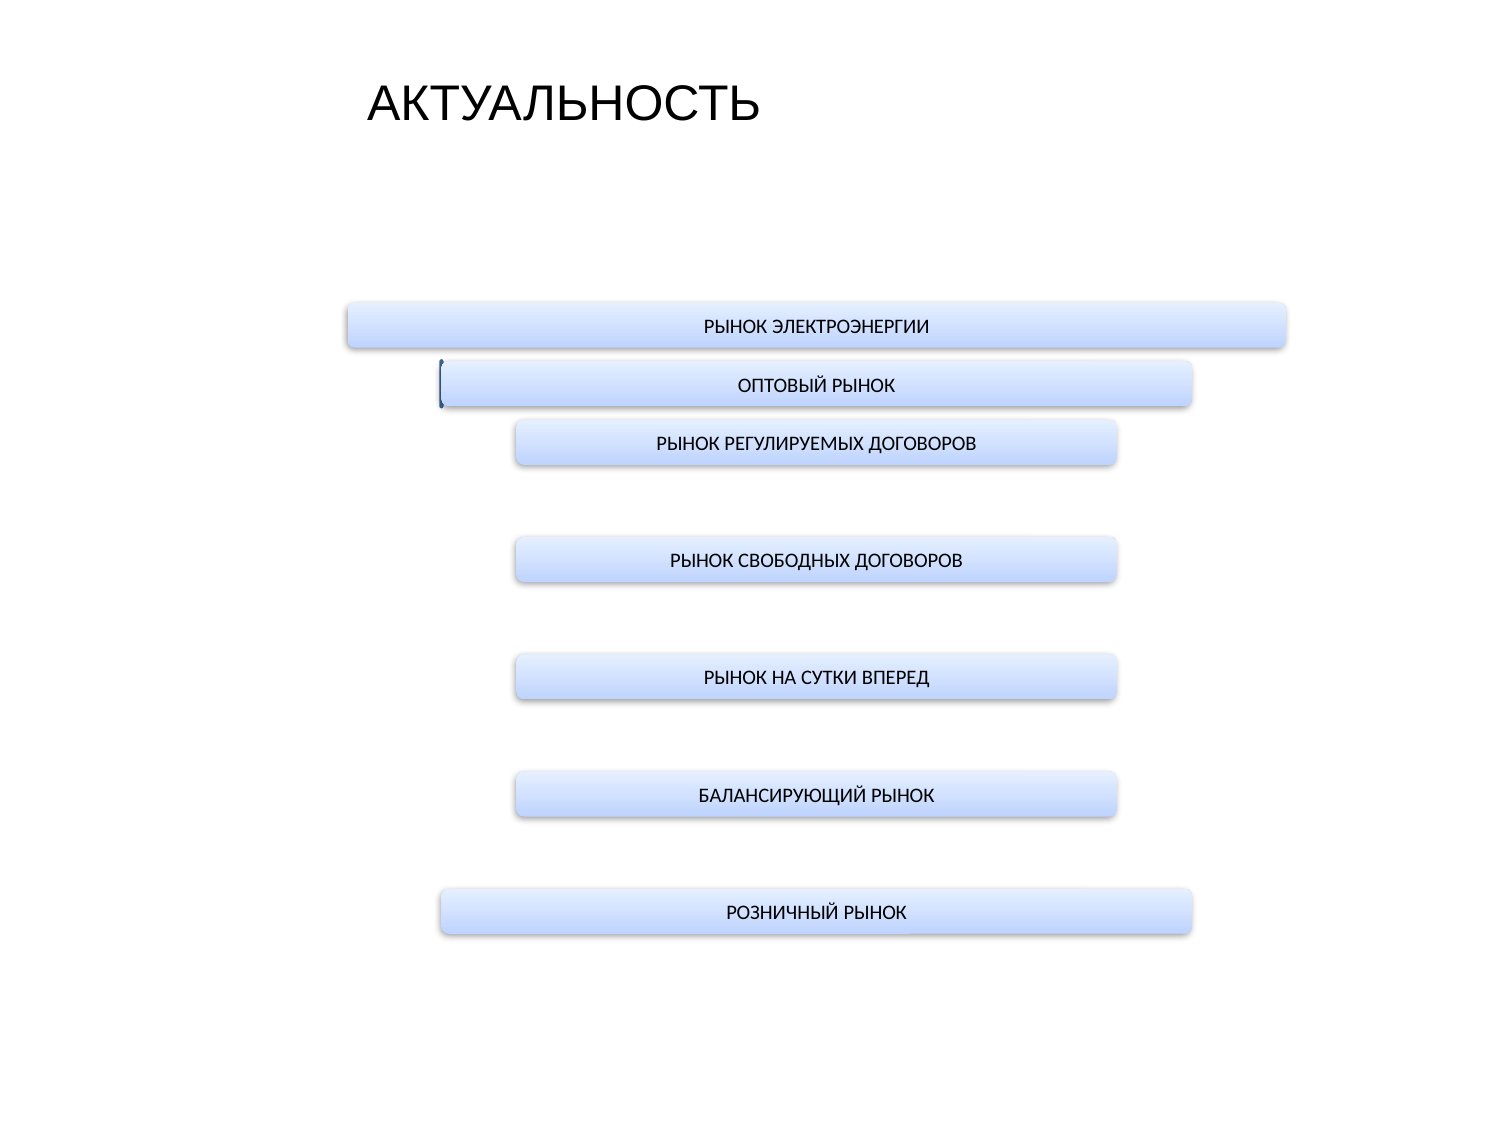

АКТУАЛЬНОСТЬ

РЫНОК ЭЛЕКТРОЭНЕРГИИ
ОПТОВЫЙ РЫНОК
РЫНОК РЕГУЛИРУЕМЫХ ДОГОВОРОВ
РЫНОК НА СУТКИ ВПЕРЕД
РОЗНИЧНЫЙ РЫНОК
БАЛАНСИРУЮЩИЙ РЫНОК
РЫНОК СВОБОДНЫХ ДОГОВОРОВ